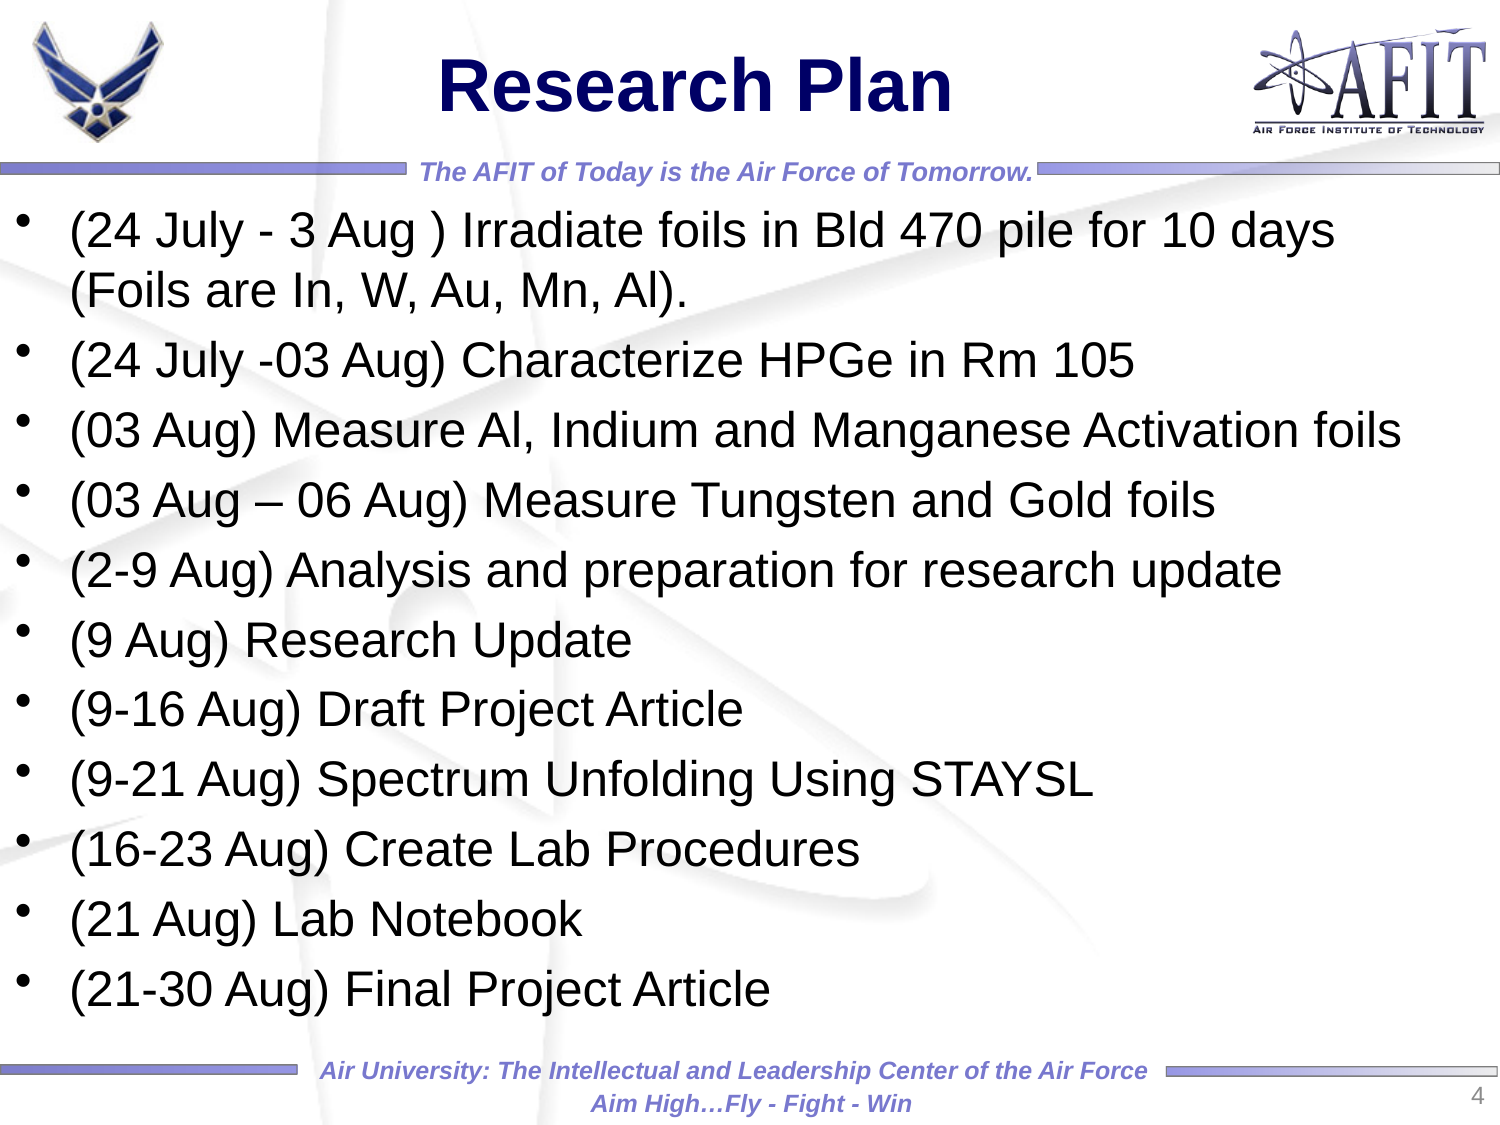

# Research Plan
(24 July - 3 Aug ) Irradiate foils in Bld 470 pile for 10 days (Foils are In, W, Au, Mn, Al).
(24 July -03 Aug) Characterize HPGe in Rm 105
(03 Aug) Measure Al, Indium and Manganese Activation foils
(03 Aug – 06 Aug) Measure Tungsten and Gold foils
(2-9 Aug) Analysis and preparation for research update
(9 Aug) Research Update
(9-16 Aug) Draft Project Article
(9-21 Aug) Spectrum Unfolding Using STAYSL
(16-23 Aug) Create Lab Procedures
(21 Aug) Lab Notebook
(21-30 Aug) Final Project Article

4